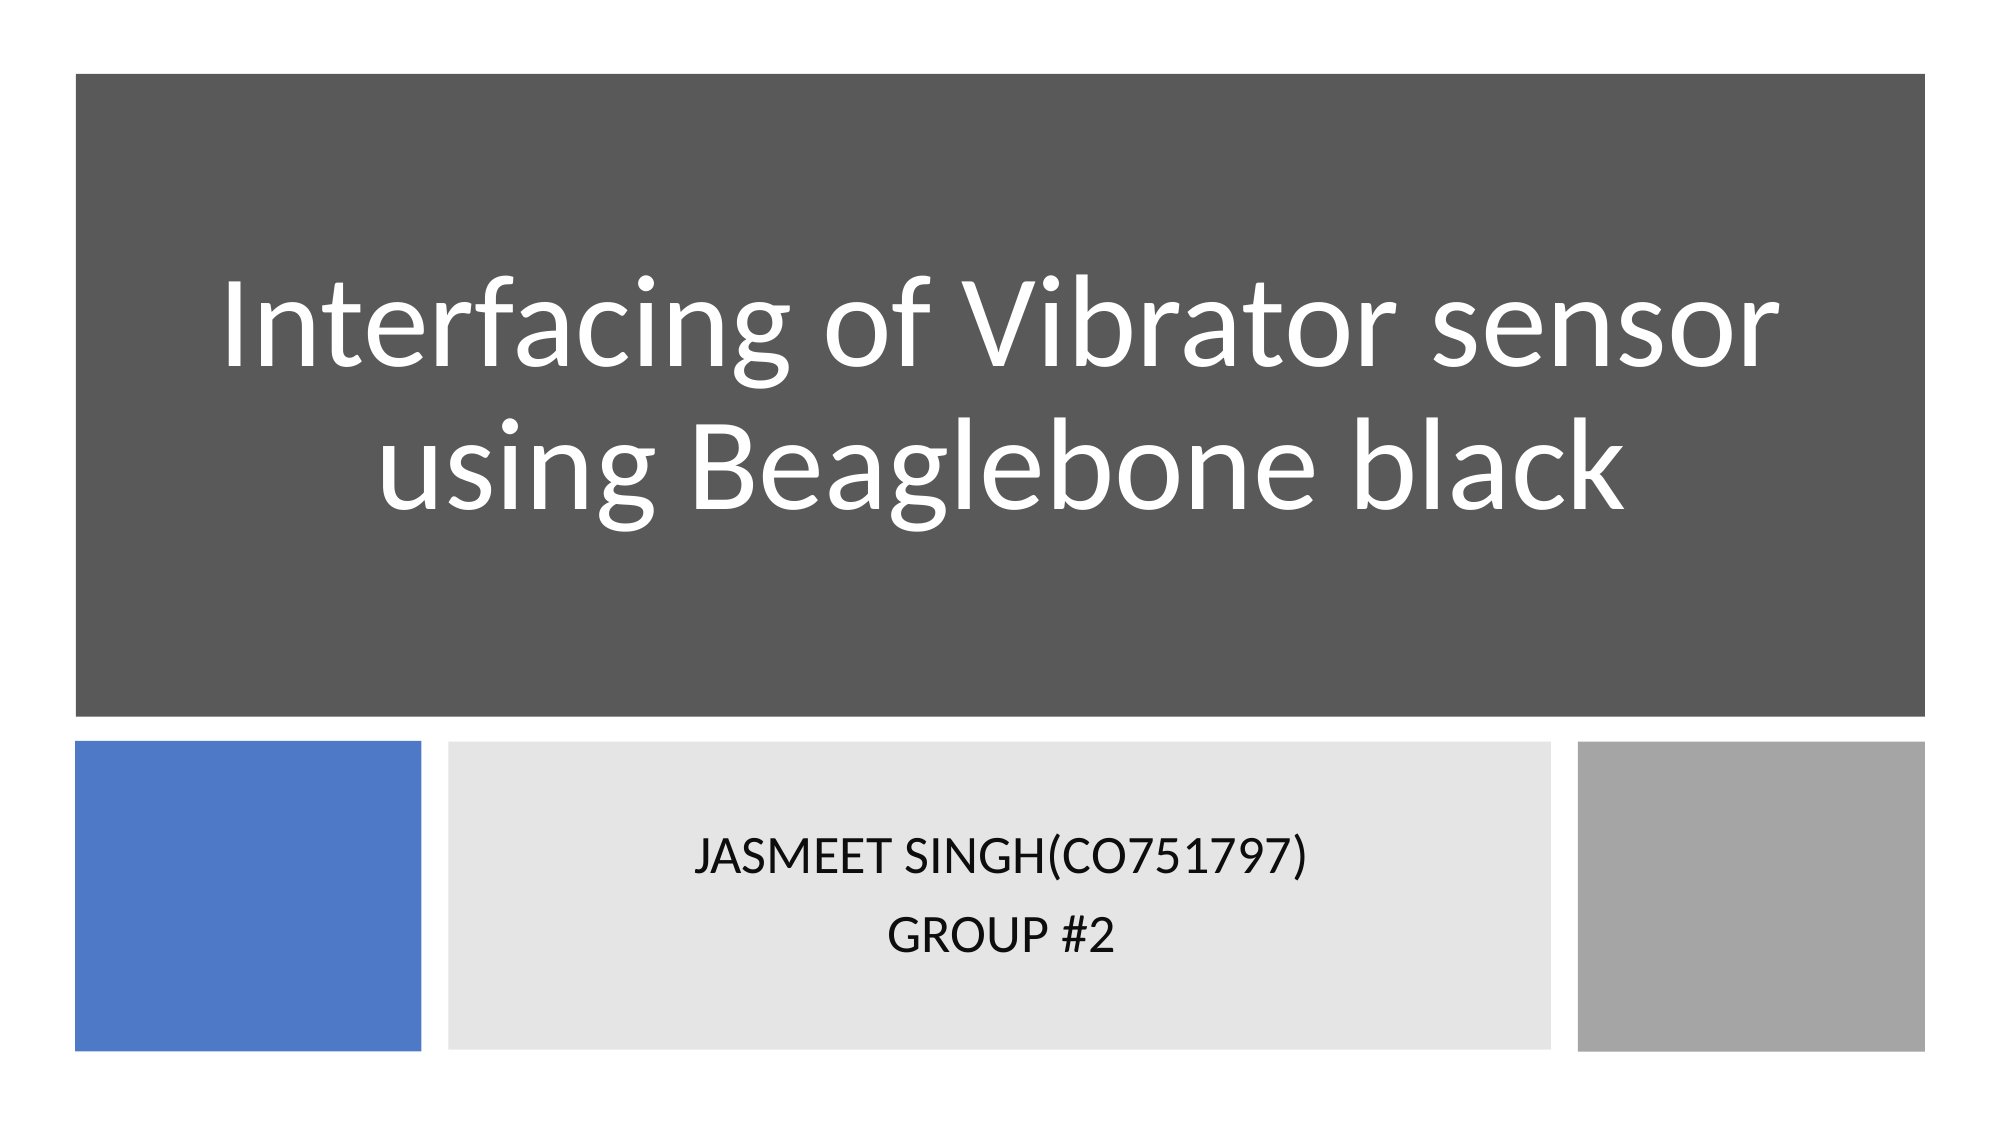

# Interfacing of Vibrator sensor using Beaglebone black

JASMEET SINGH(CO751797)
GROUP #2